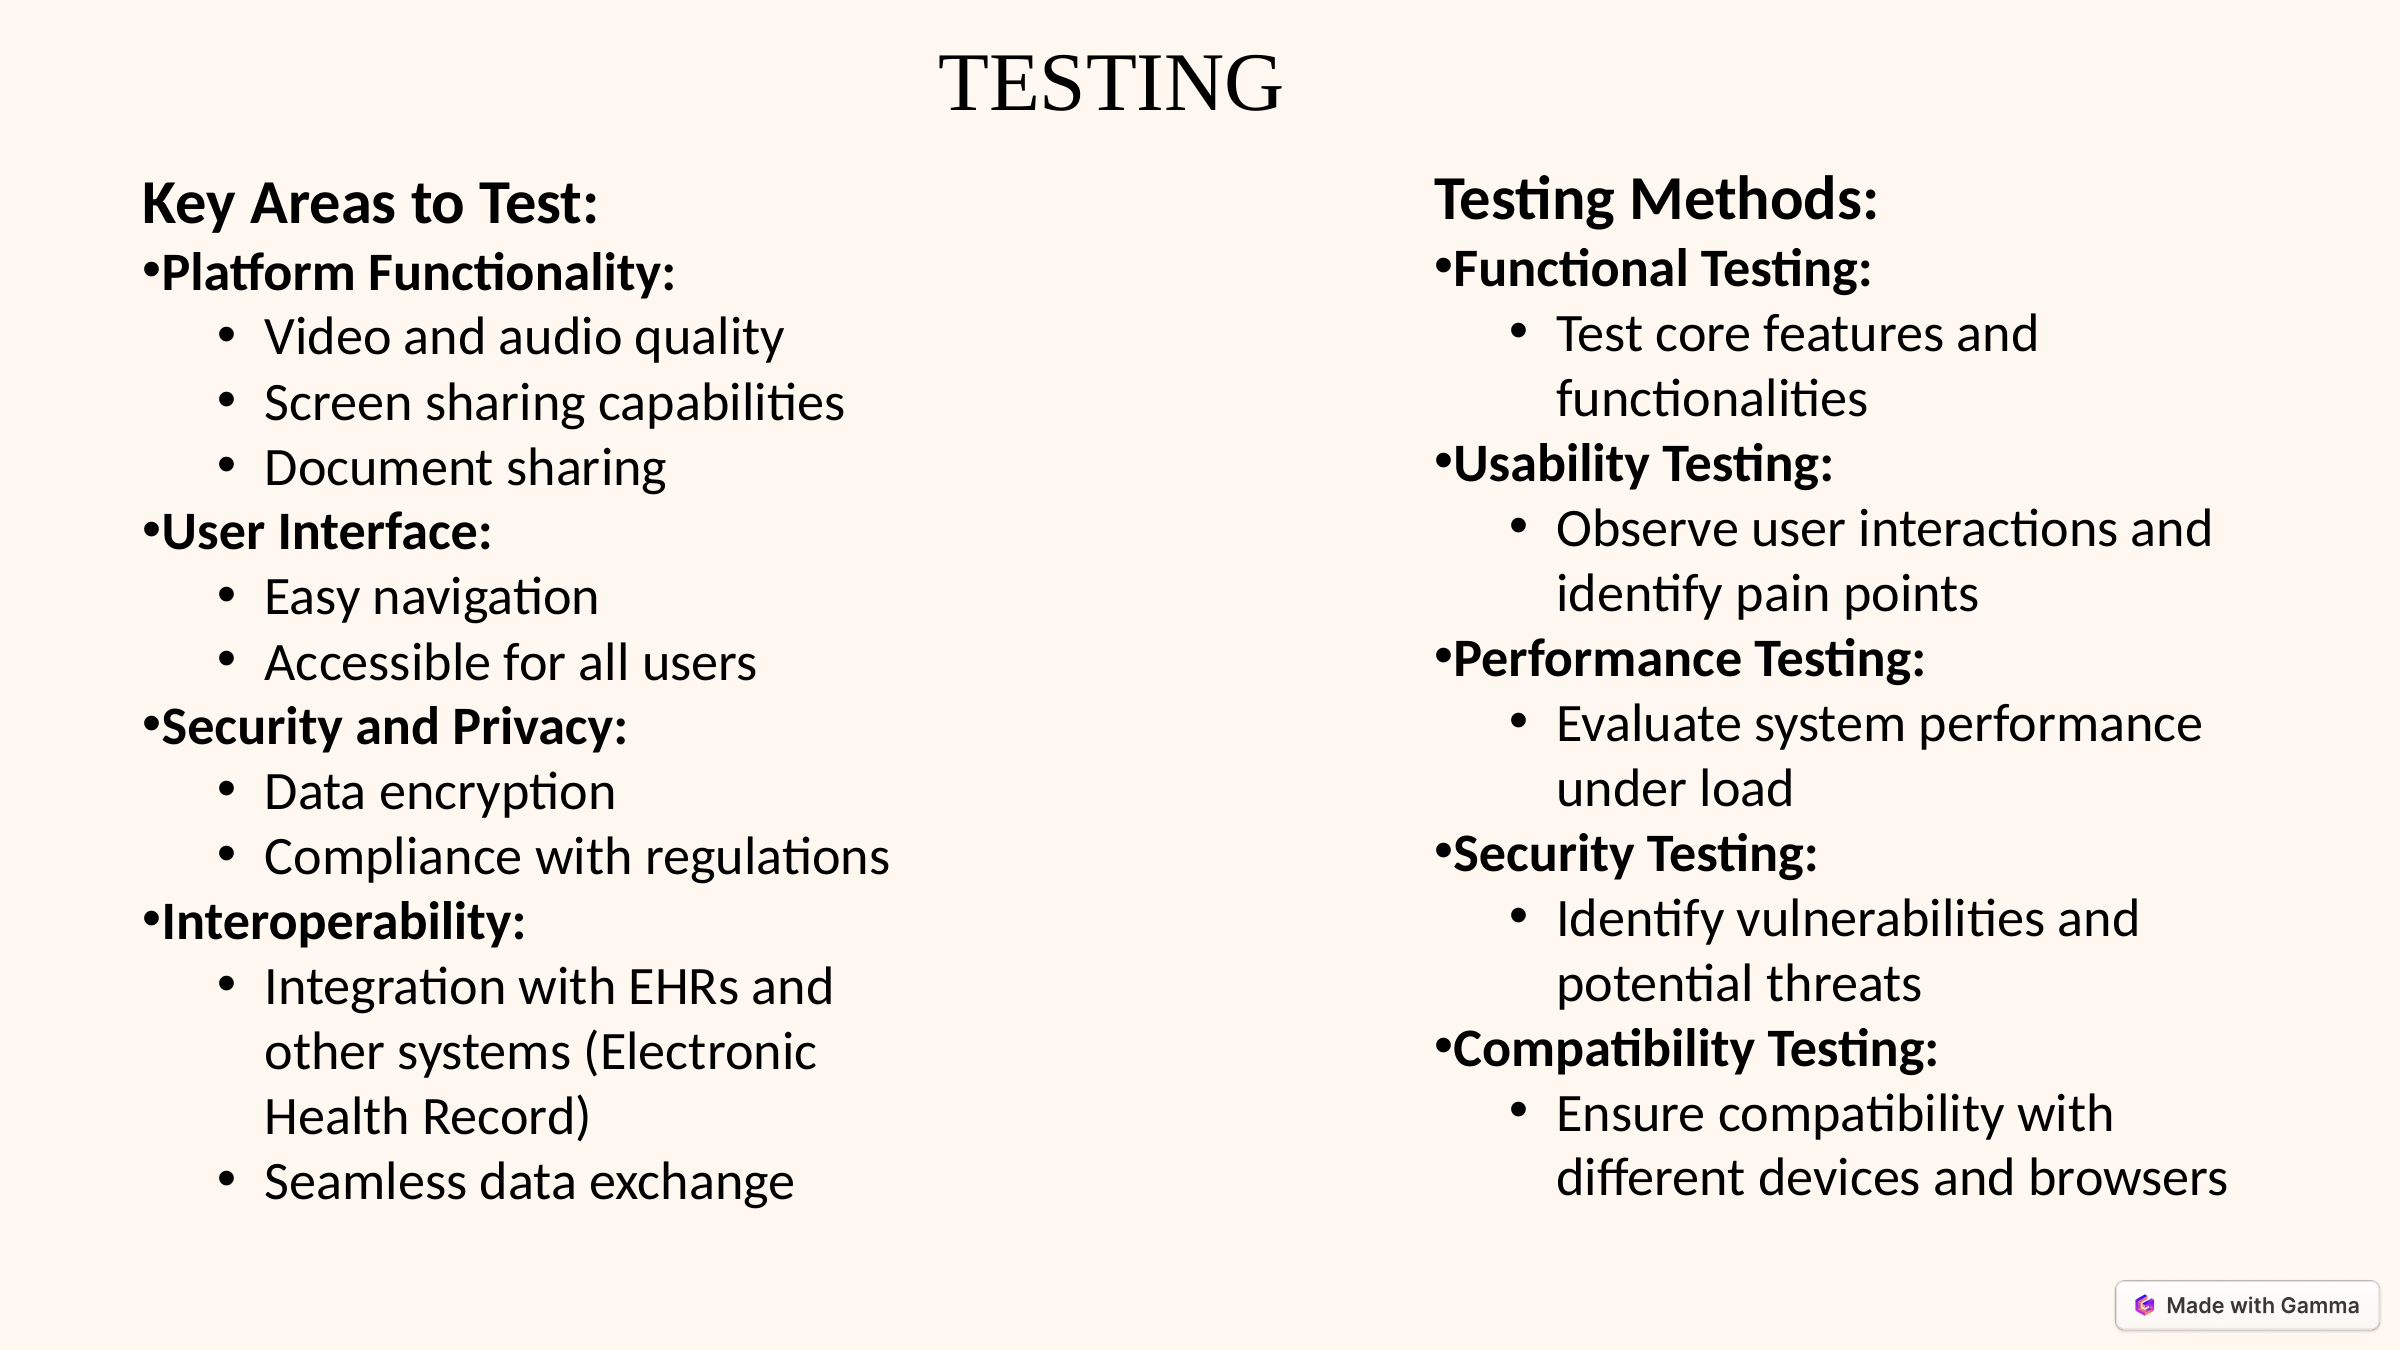

TESTING
Testing Methods:
Functional Testing:
Test core features and functionalities
Usability Testing:
Observe user interactions and identify pain points
Performance Testing:
Evaluate system performance under load
Security Testing:
Identify vulnerabilities and potential threats
Compatibility Testing:
Ensure compatibility with different devices and browsers

Key Areas to Test:
Platform Functionality:
Video and audio quality
Screen sharing capabilities
Document sharing
User Interface:
Easy navigation
Accessible for all users
Security and Privacy:
Data encryption
Compliance with regulations
Interoperability:
Integration with EHRs and other systems (Electronic Health Record)
Seamless data exchange